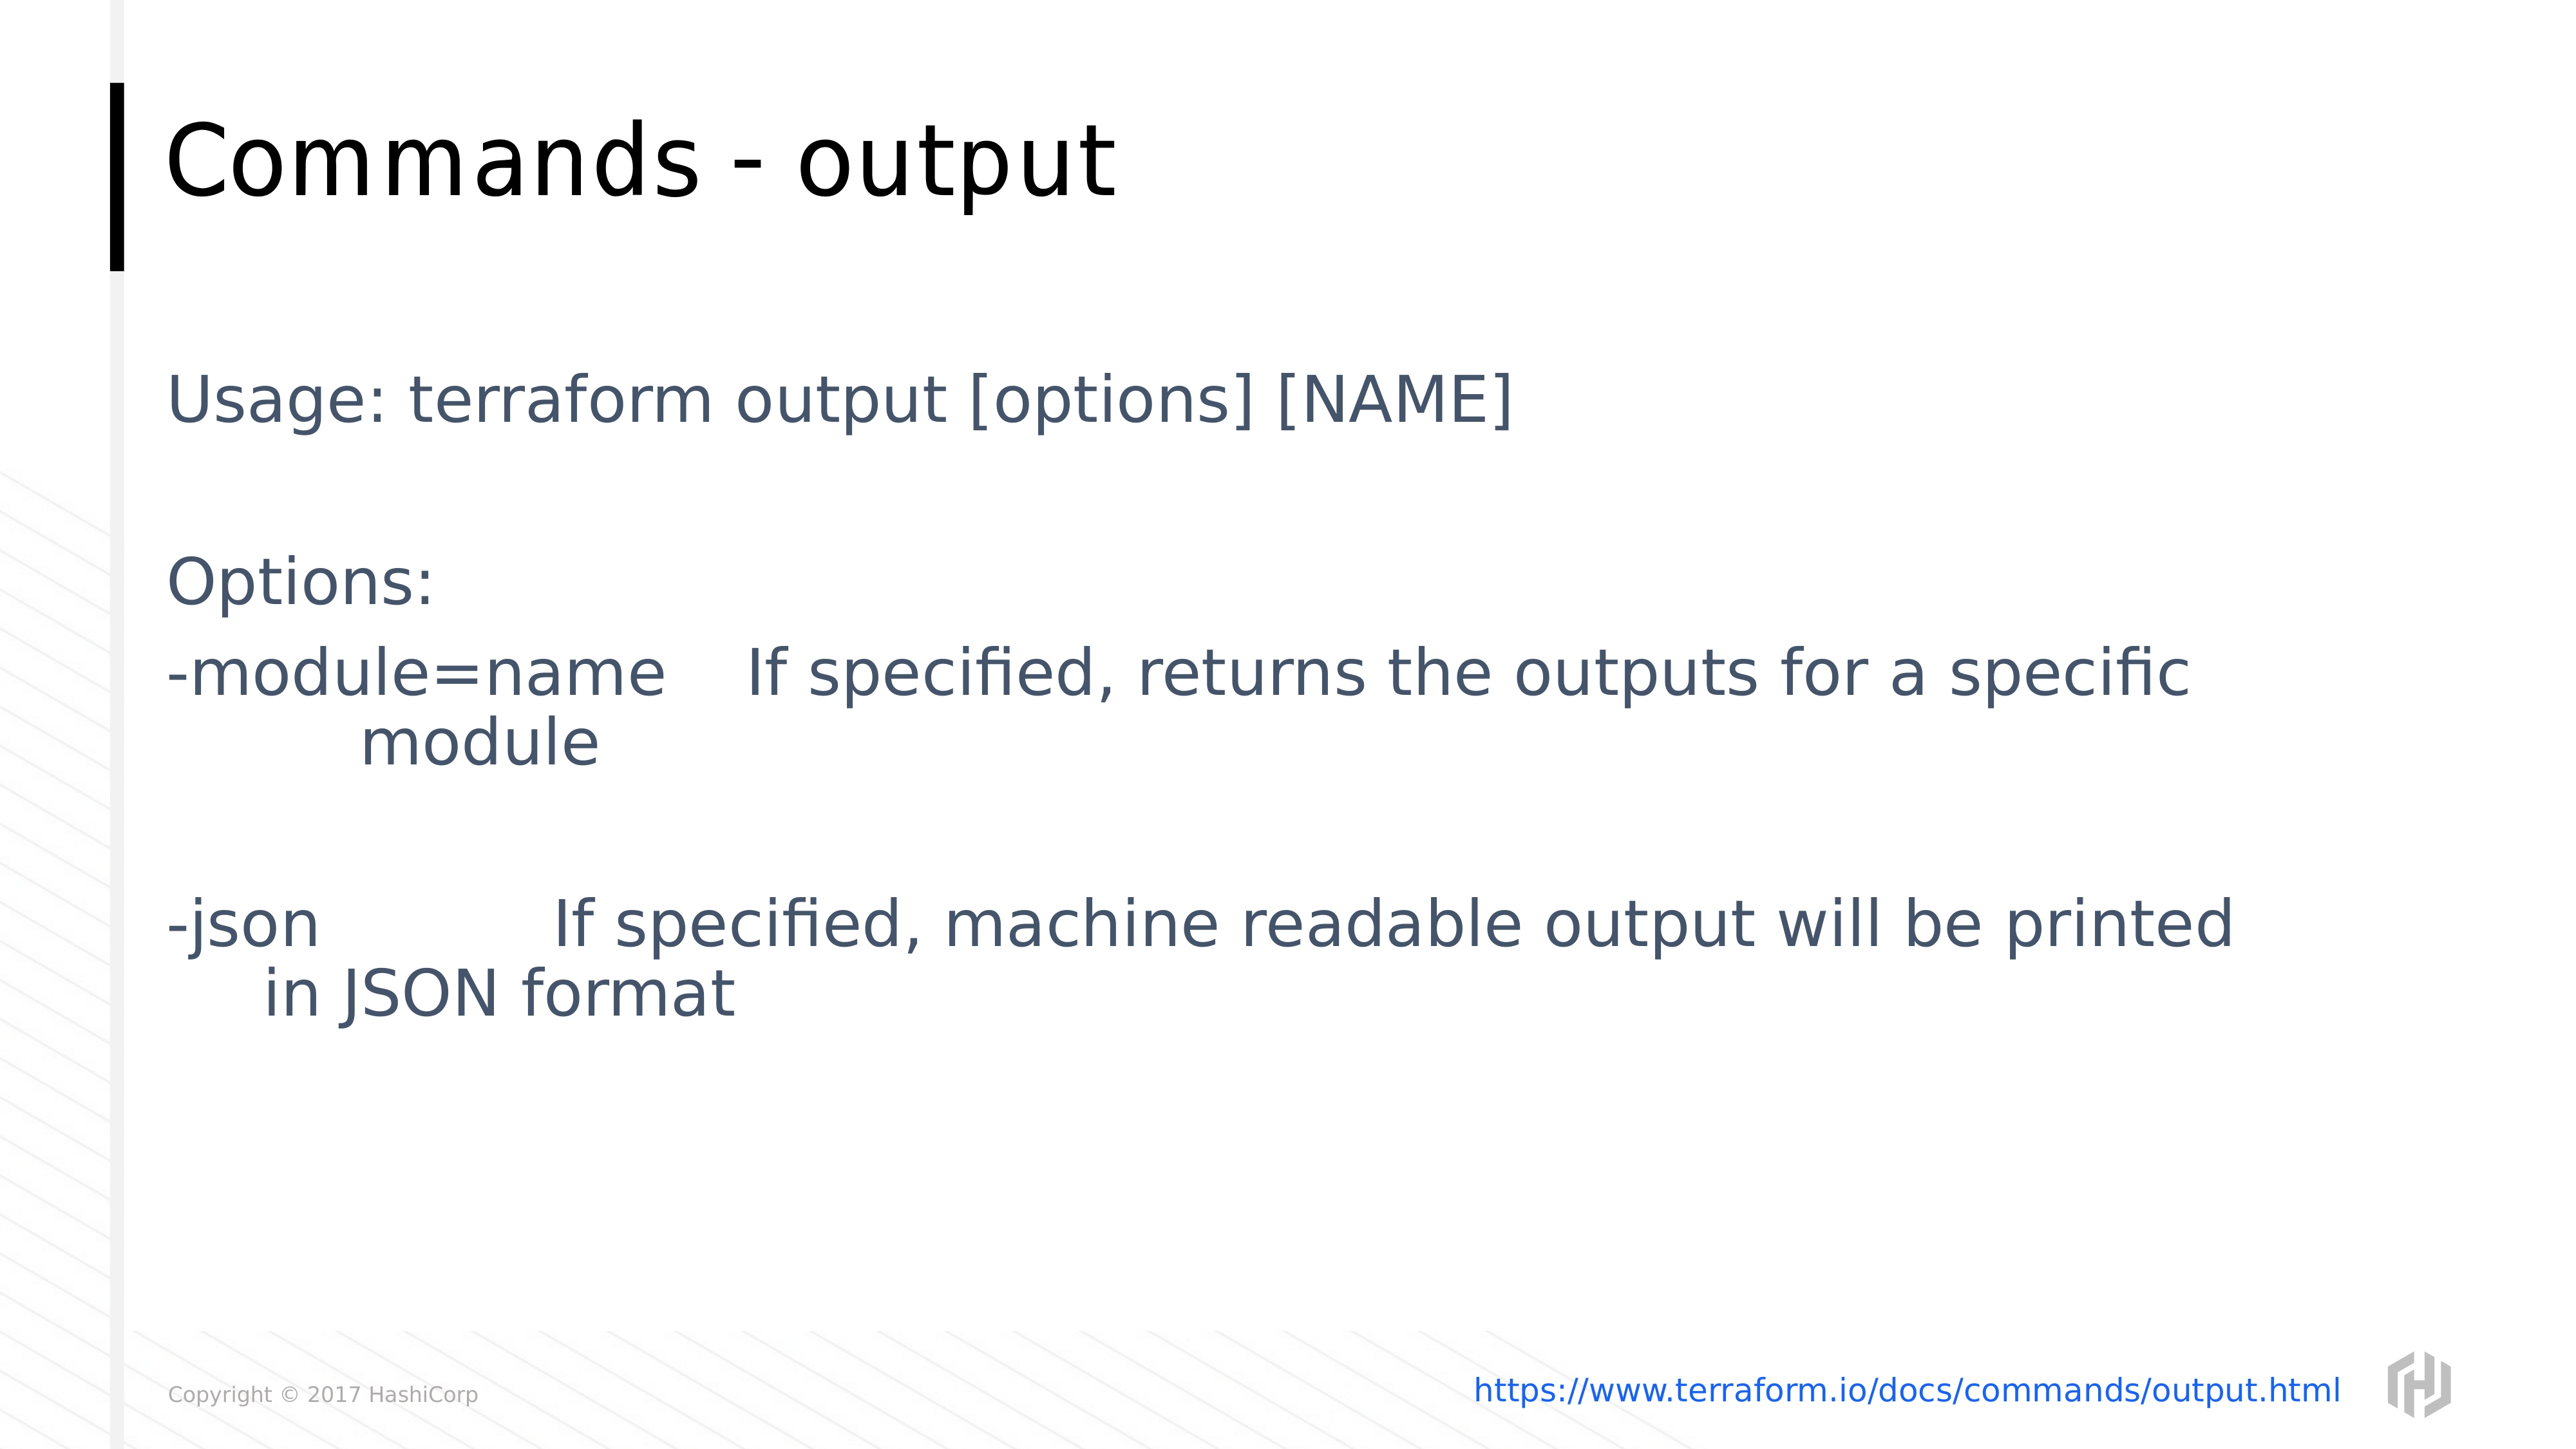

# Commands - output
Usage: terraform output [options] [NAME]

Options:
-module=name 	If specified, returns the outputs for a specific 				module

-json 			If specified, machine readable output will be printed 			in JSON format
https://www.terraform.io/docs/commands/output.html